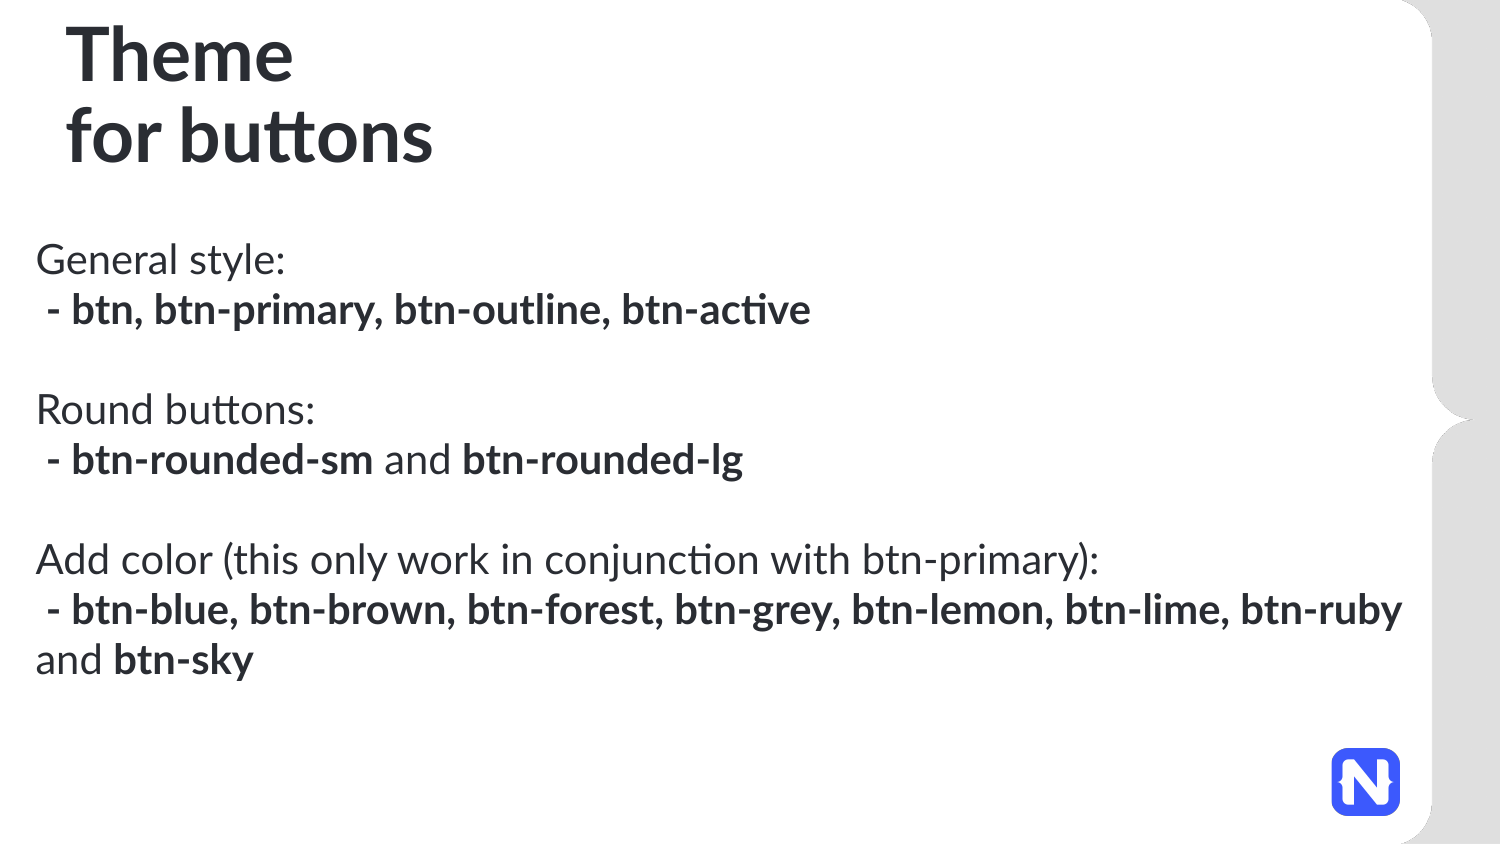

# Theme for buttons
General style:
 - btn, btn-primary, btn-outline, btn-active

Round buttons:
 - btn-rounded-sm and btn-rounded-lg

Add color (this only work in conjunction with btn-primary):
 - btn-blue, btn-brown, btn-forest, btn-grey, btn-lemon, btn-lime, btn-ruby and btn-sky